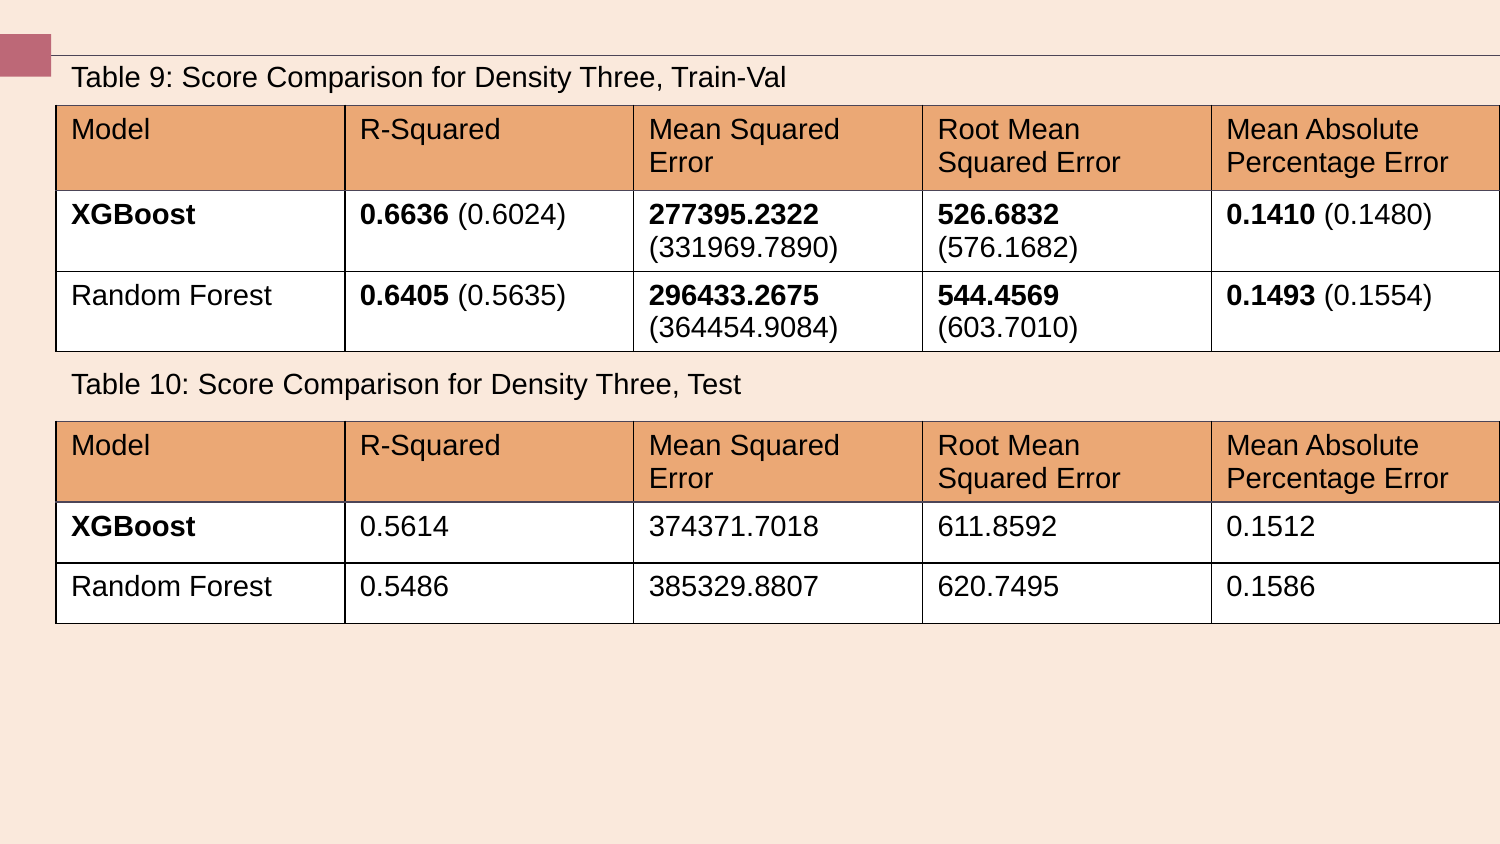

| Table 9: Score Comparison for Density Three, Train-Val |  |  |  |  |
| --- | --- | --- | --- | --- |
| Model | R-Squared | Mean Squared Error | Root Mean Squared Error | Mean Absolute Percentage Error |
| XGBoost | 0.6636 (0.6024) | 277395.2322 (331969.7890) | 526.6832 (576.1682) | 0.1410 (0.1480) |
| Random Forest | 0.6405 (0.5635) | 296433.2675 (364454.9084) | 544.4569 (603.7010) | 0.1493 (0.1554) |
| Table 10: Score Comparison for Density Three, Test |  |  |  |  |
| --- | --- | --- | --- | --- |
| Model | R-Squared | Mean Squared Error | Root Mean Squared Error | Mean Absolute Percentage Error |
| XGBoost | 0.5614 | 374371.7018 | 611.8592 | 0.1512 |
| Random Forest | 0.5486 | 385329.8807 | 620.7495 | 0.1586 |